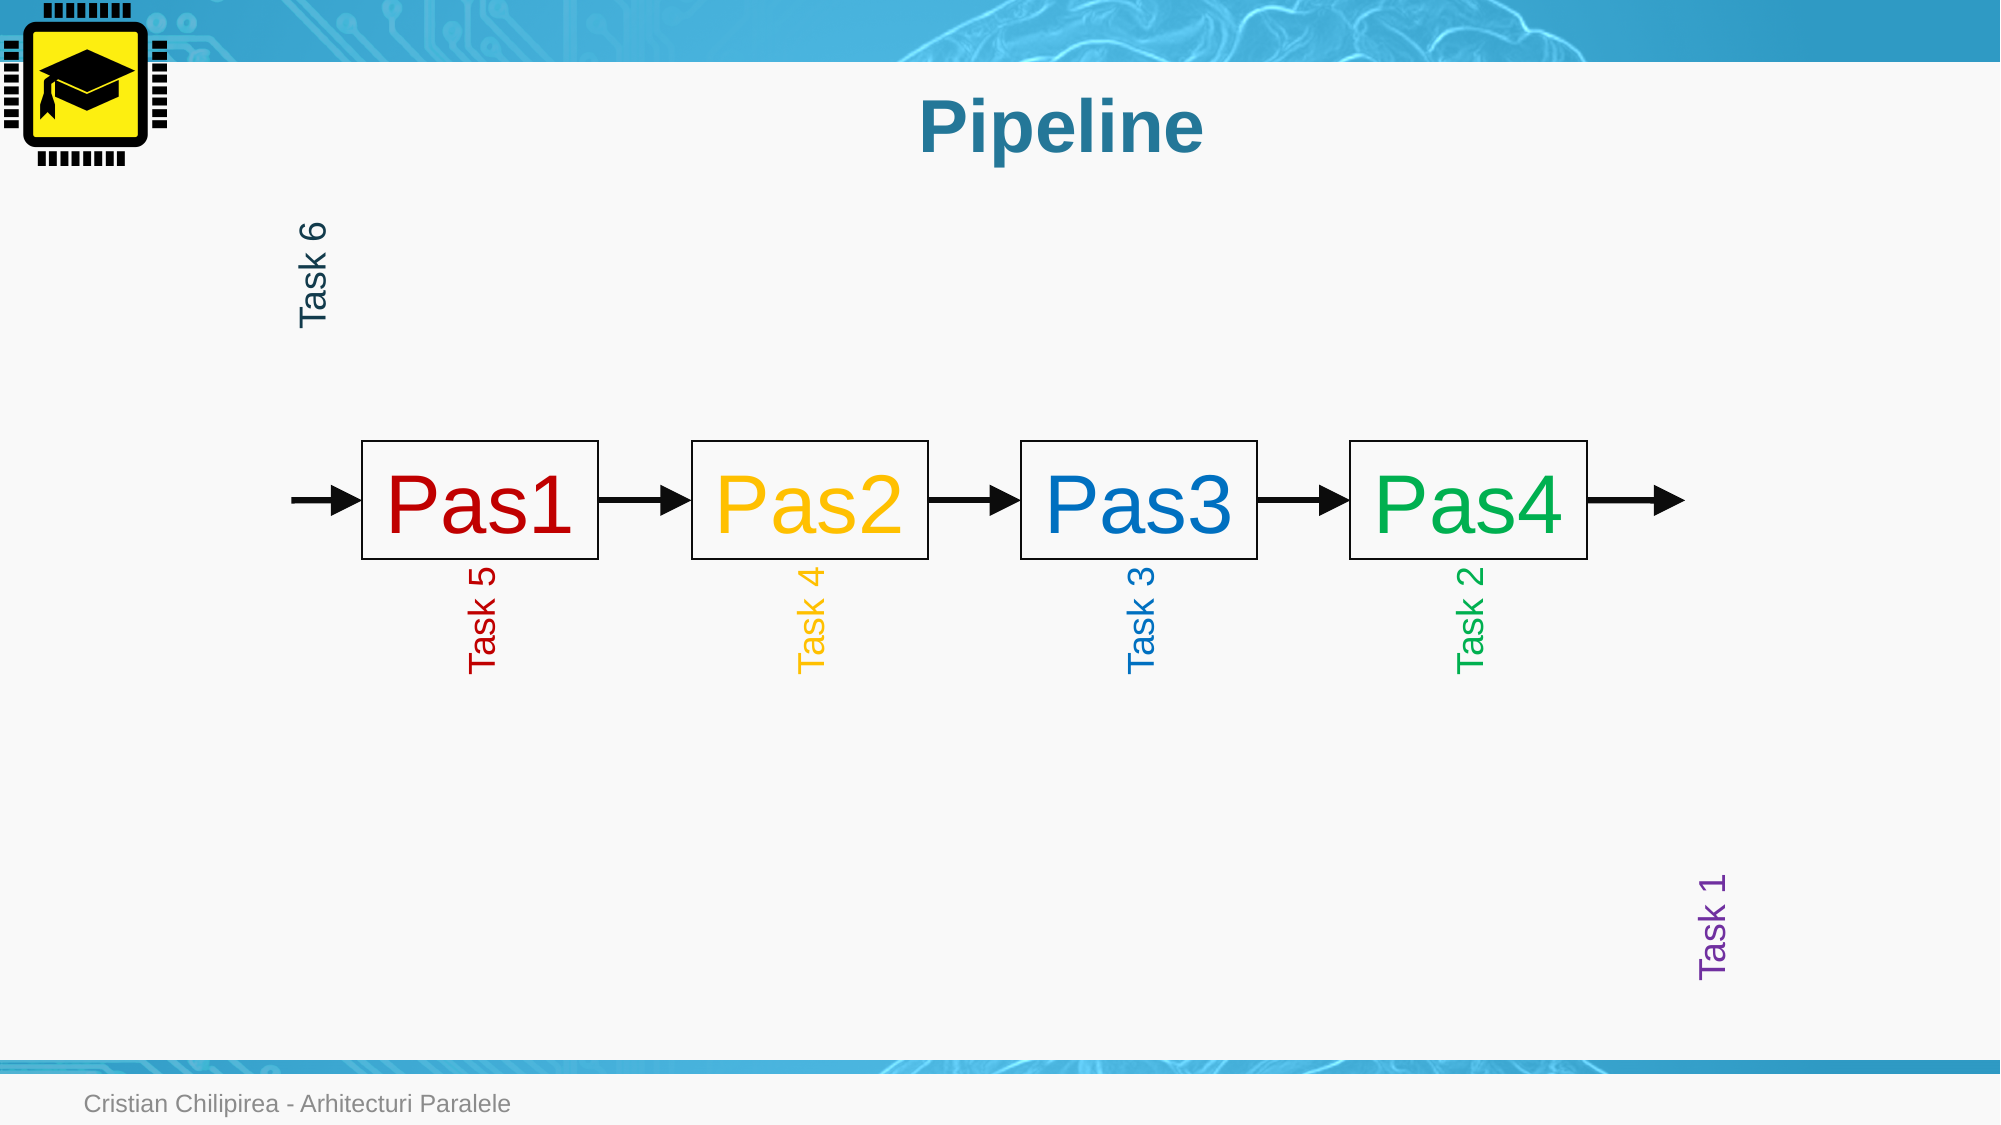

# Pipeline
Task 6
Pas1
Pas2
Pas3
Pas4
Task 5
Task 4
Task 3
Task 2
Task 1
Cristian Chilipirea - Arhitecturi Paralele